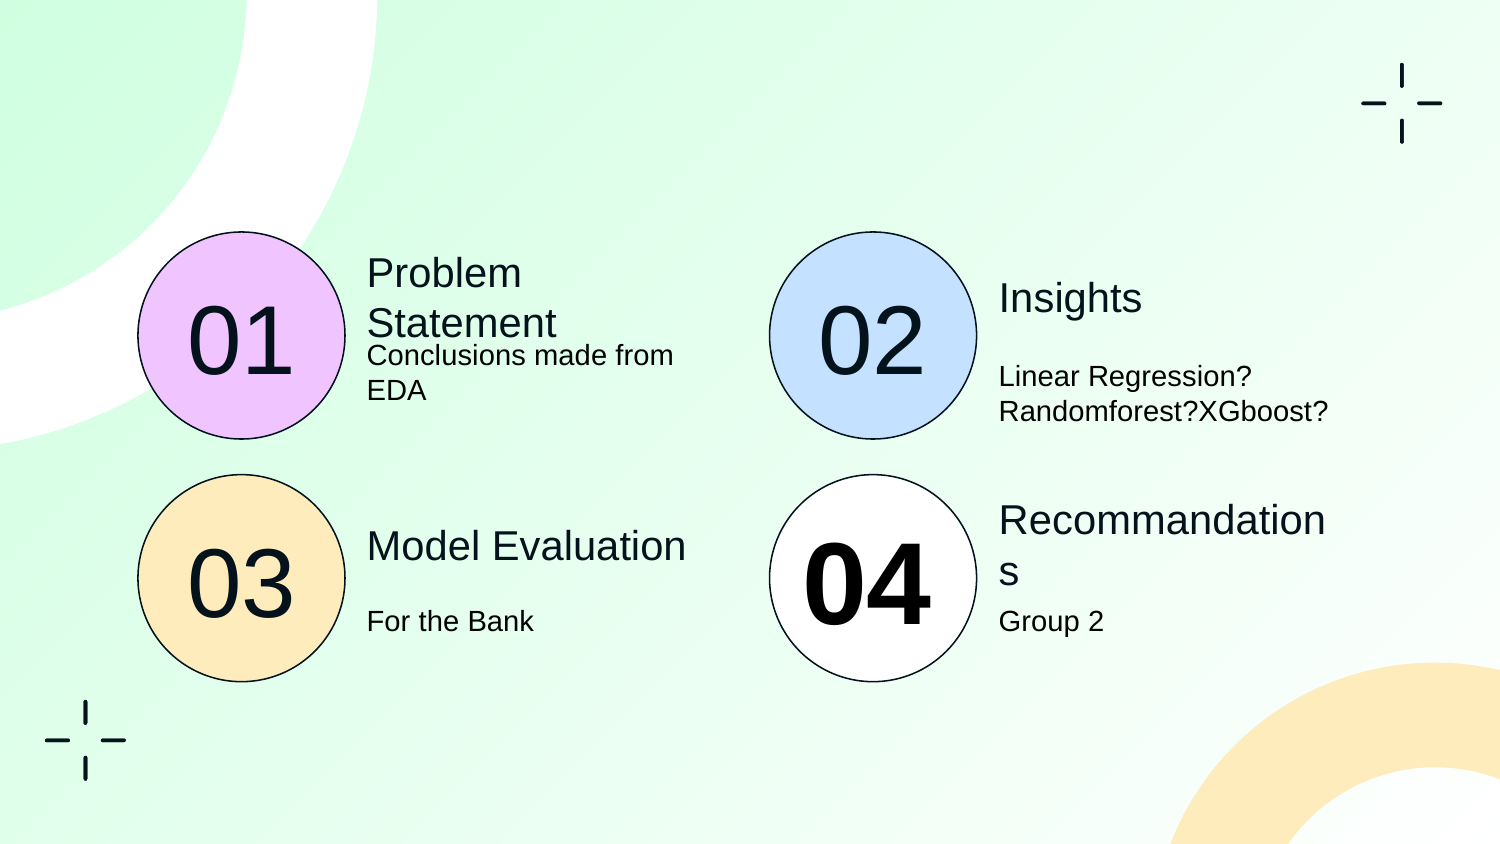

01
02
# Problem Statement
Insights
Conclusions made from EDA
Linear Regression?Randomforest?XGboost?

03
04
Model Evaluation
Recommandations
For the Bank
Group 2